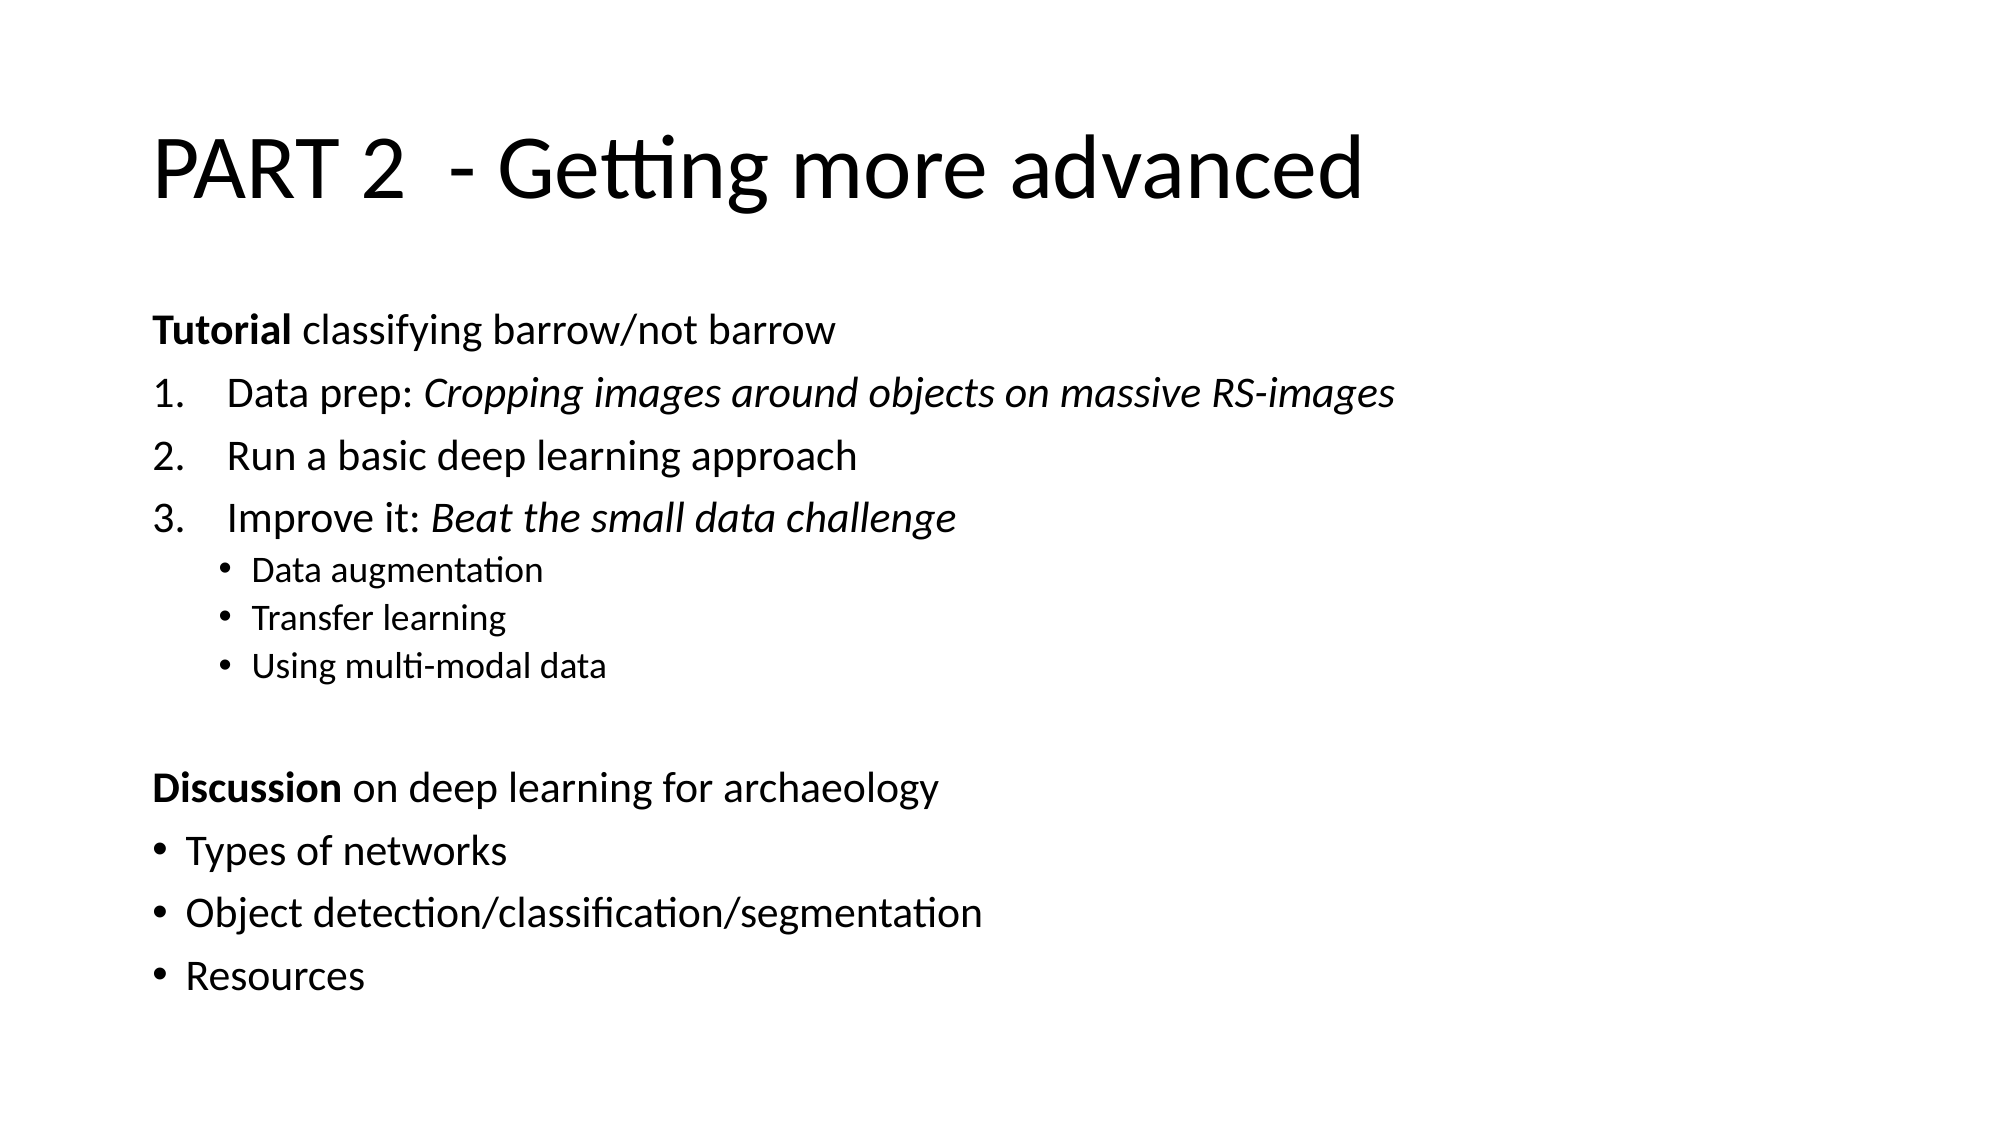

# PART 2  - Getting more advanced
Tutorial classifying barrow/not barrow
Data prep: Cropping images around objects on massive RS-images
Run a basic deep learning approach
Improve it: Beat the small data challenge
Data augmentation
Transfer learning
Using multi-modal data

Discussion on deep learning for archaeology
Types of networks
Object detection/classification/segmentation
Resources